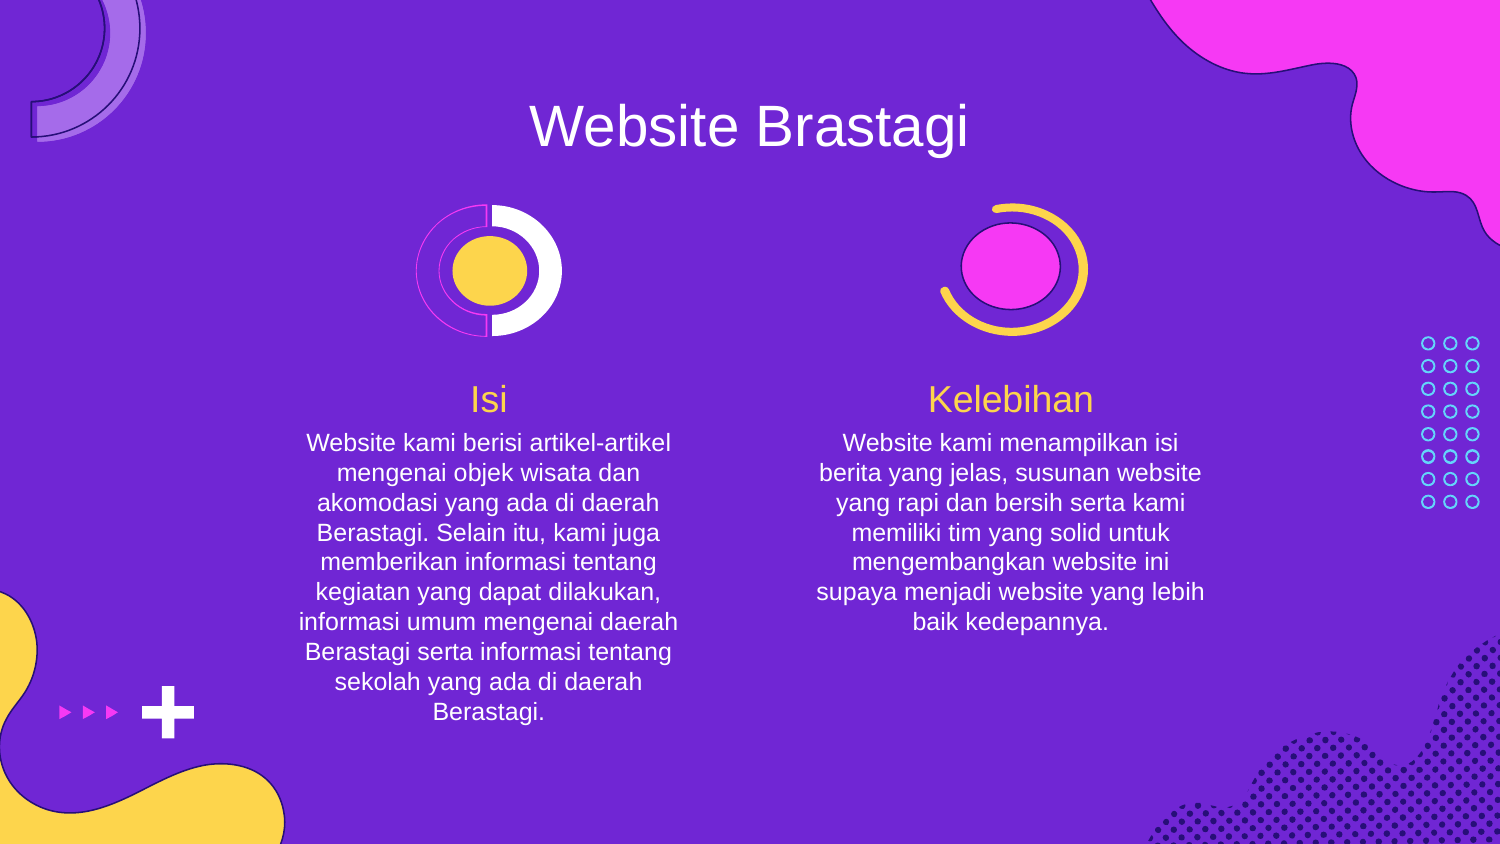

# Website Brastagi

Kelebihan
Isi
Website kami berisi artikel-artikel mengenai objek wisata dan akomodasi yang ada di daerah Berastagi. Selain itu, kami juga memberikan informasi tentang kegiatan yang dapat dilakukan, informasi umum mengenai daerah Berastagi serta informasi tentang sekolah yang ada di daerah Berastagi.
Website kami menampilkan isi berita yang jelas, susunan website yang rapi dan bersih serta kami memiliki tim yang solid untuk mengembangkan website ini supaya menjadi website yang lebih baik kedepannya.